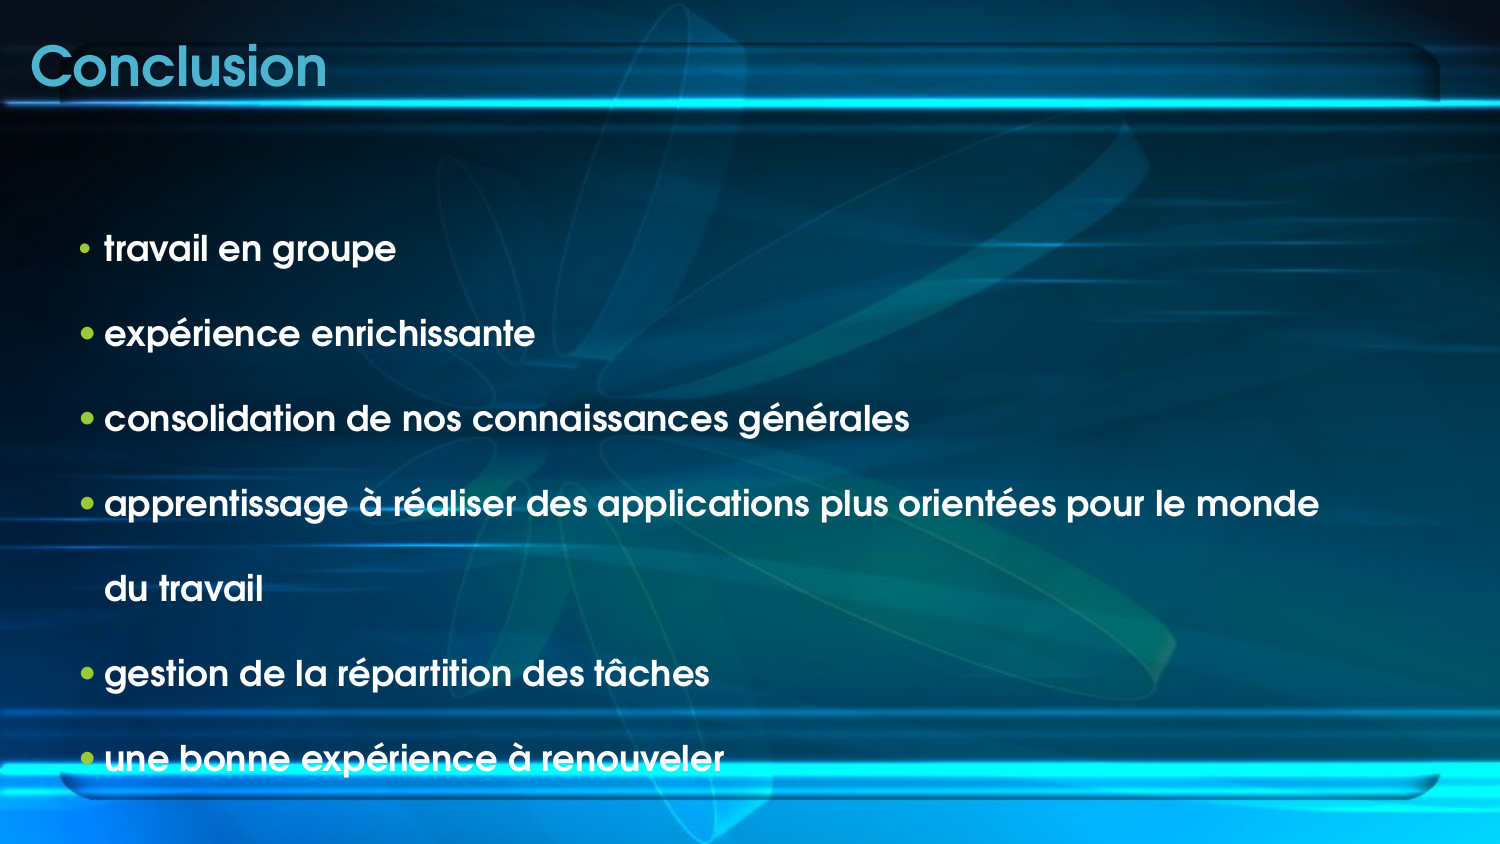

# Conclusion
travail en groupe
expérience enrichissante
consolidation de nos connaissances générales
apprentissage à réaliser des applications plus orientées pour le monde du travail
gestion de la répartition des tâches
une bonne expérience à renouveler